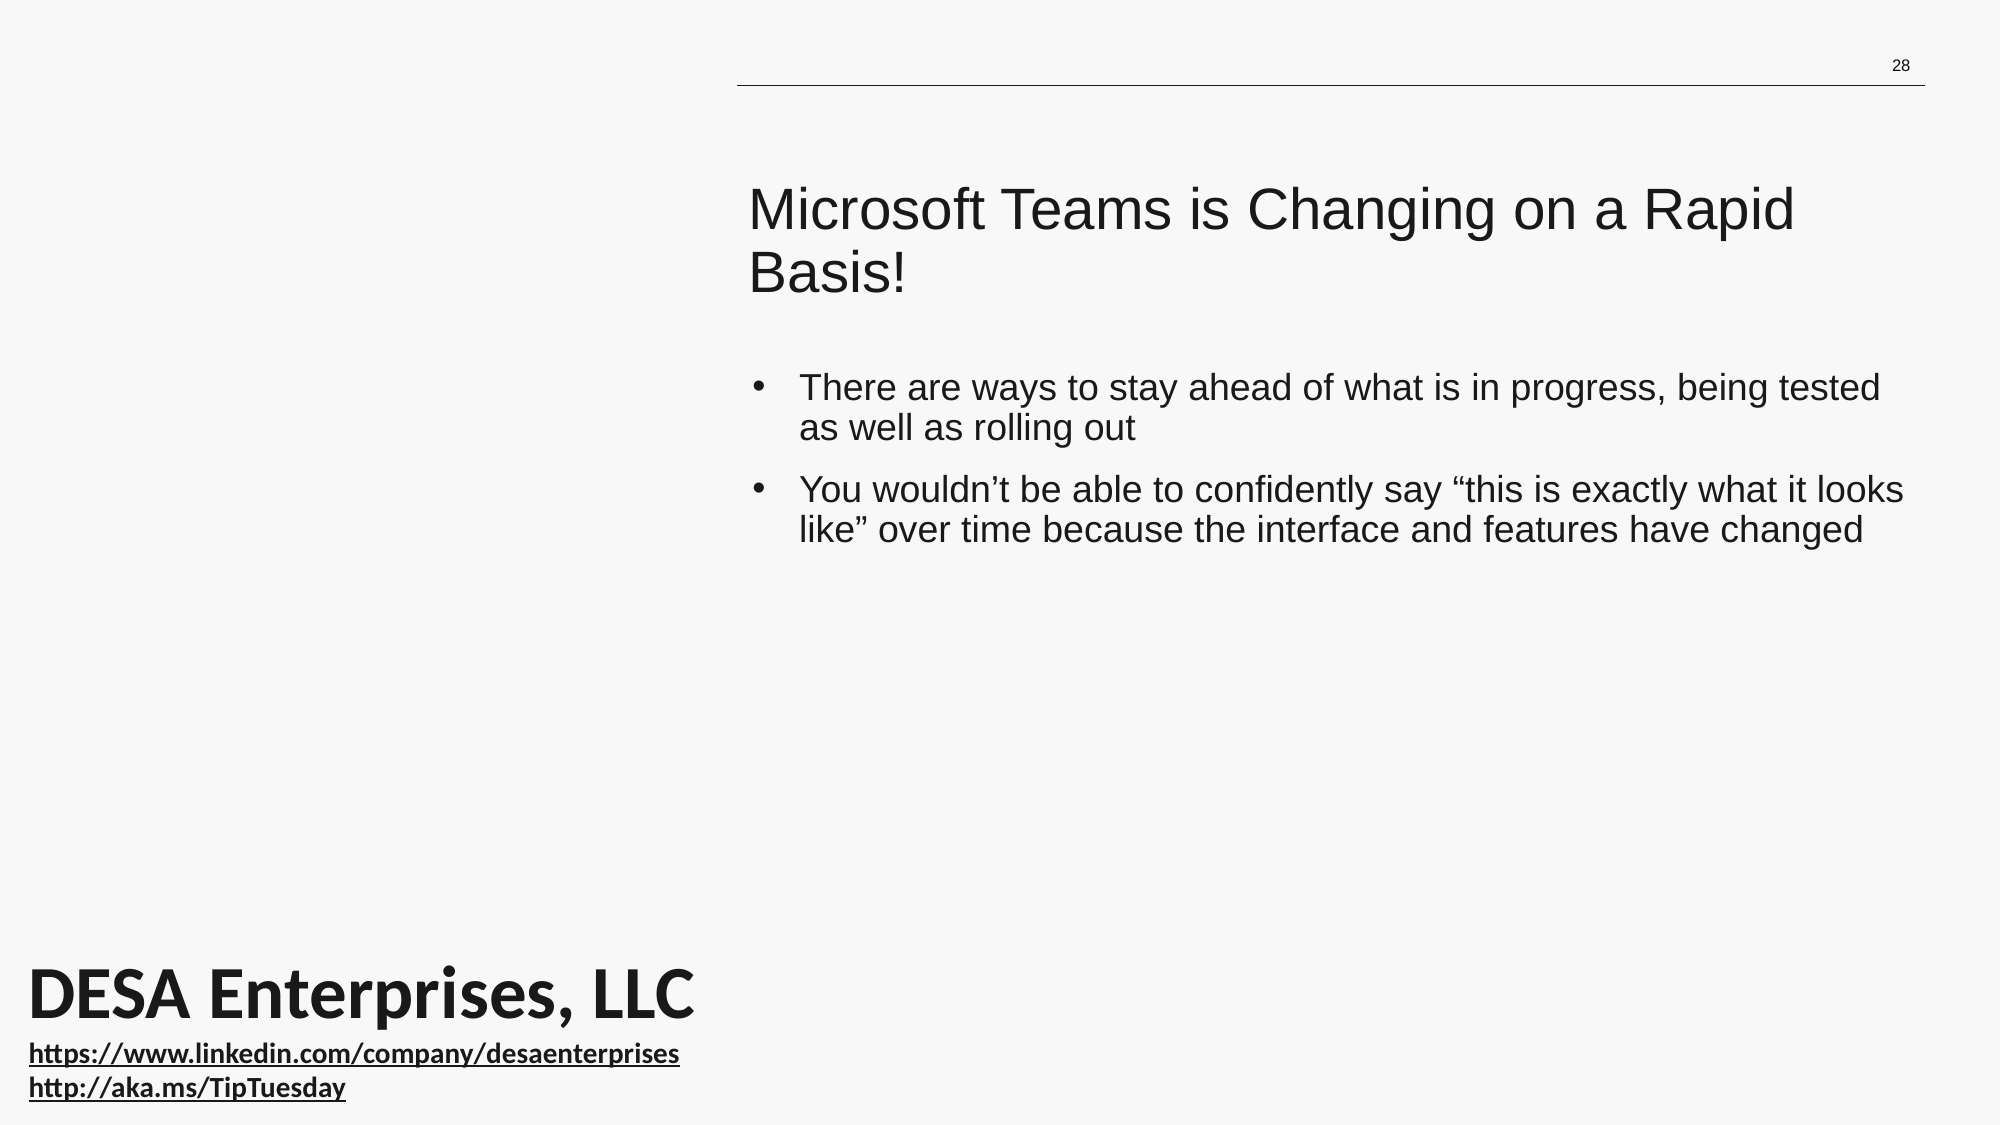

28
# Microsoft Teams is Changing on a Rapid Basis!
There are ways to stay ahead of what is in progress, being tested as well as rolling out
You wouldn’t be able to confidently say “this is exactly what it looks like” over time because the interface and features have changed

DESA Enterprises, LLC
https://www.linkedin.com/company/desaenterprises
http://aka.ms/TipTuesday